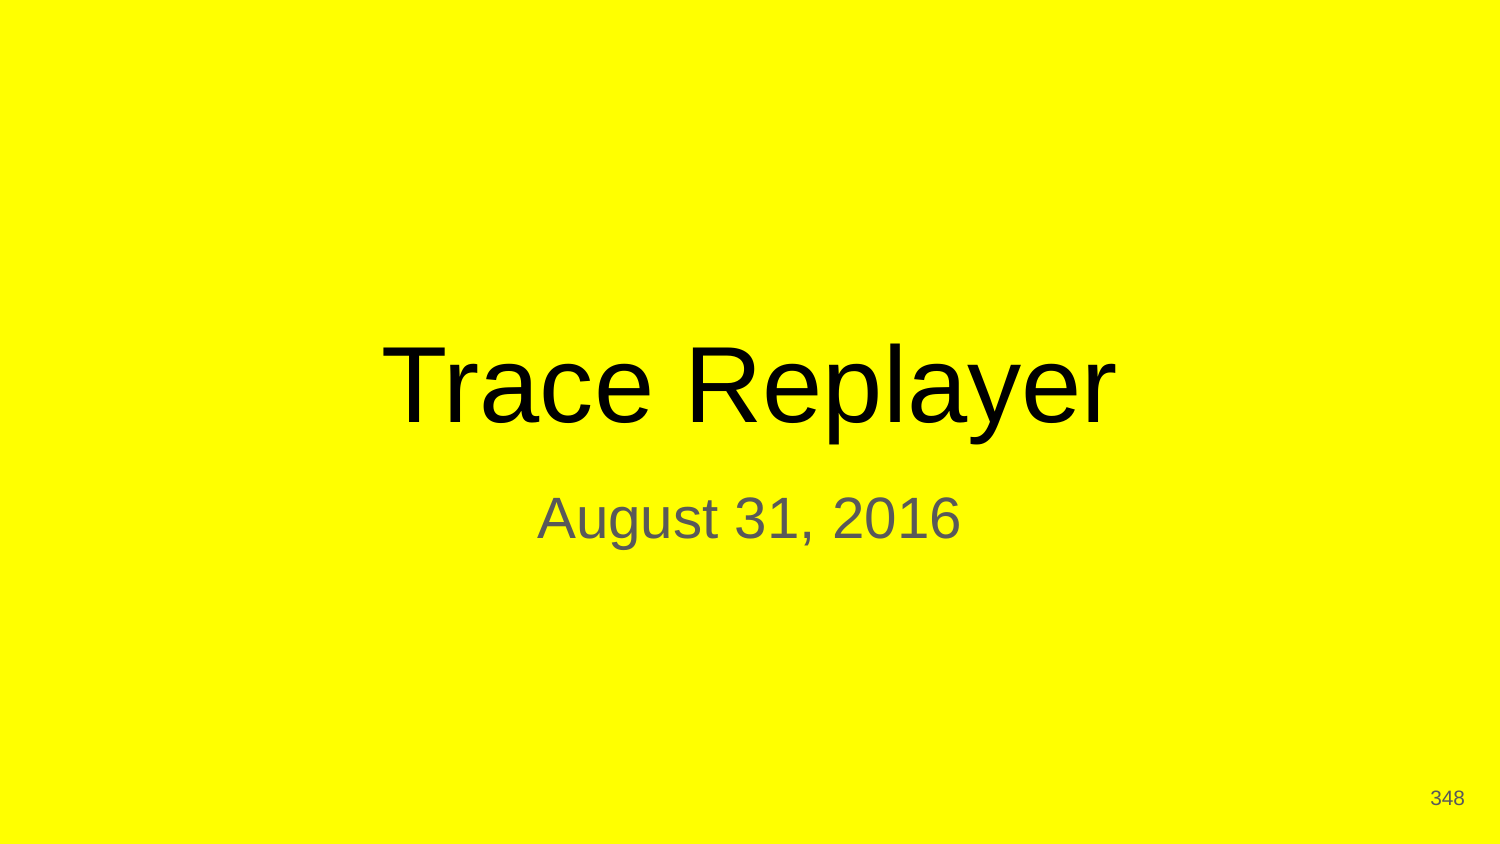

# Trace Replayer
August 31, 2016
348